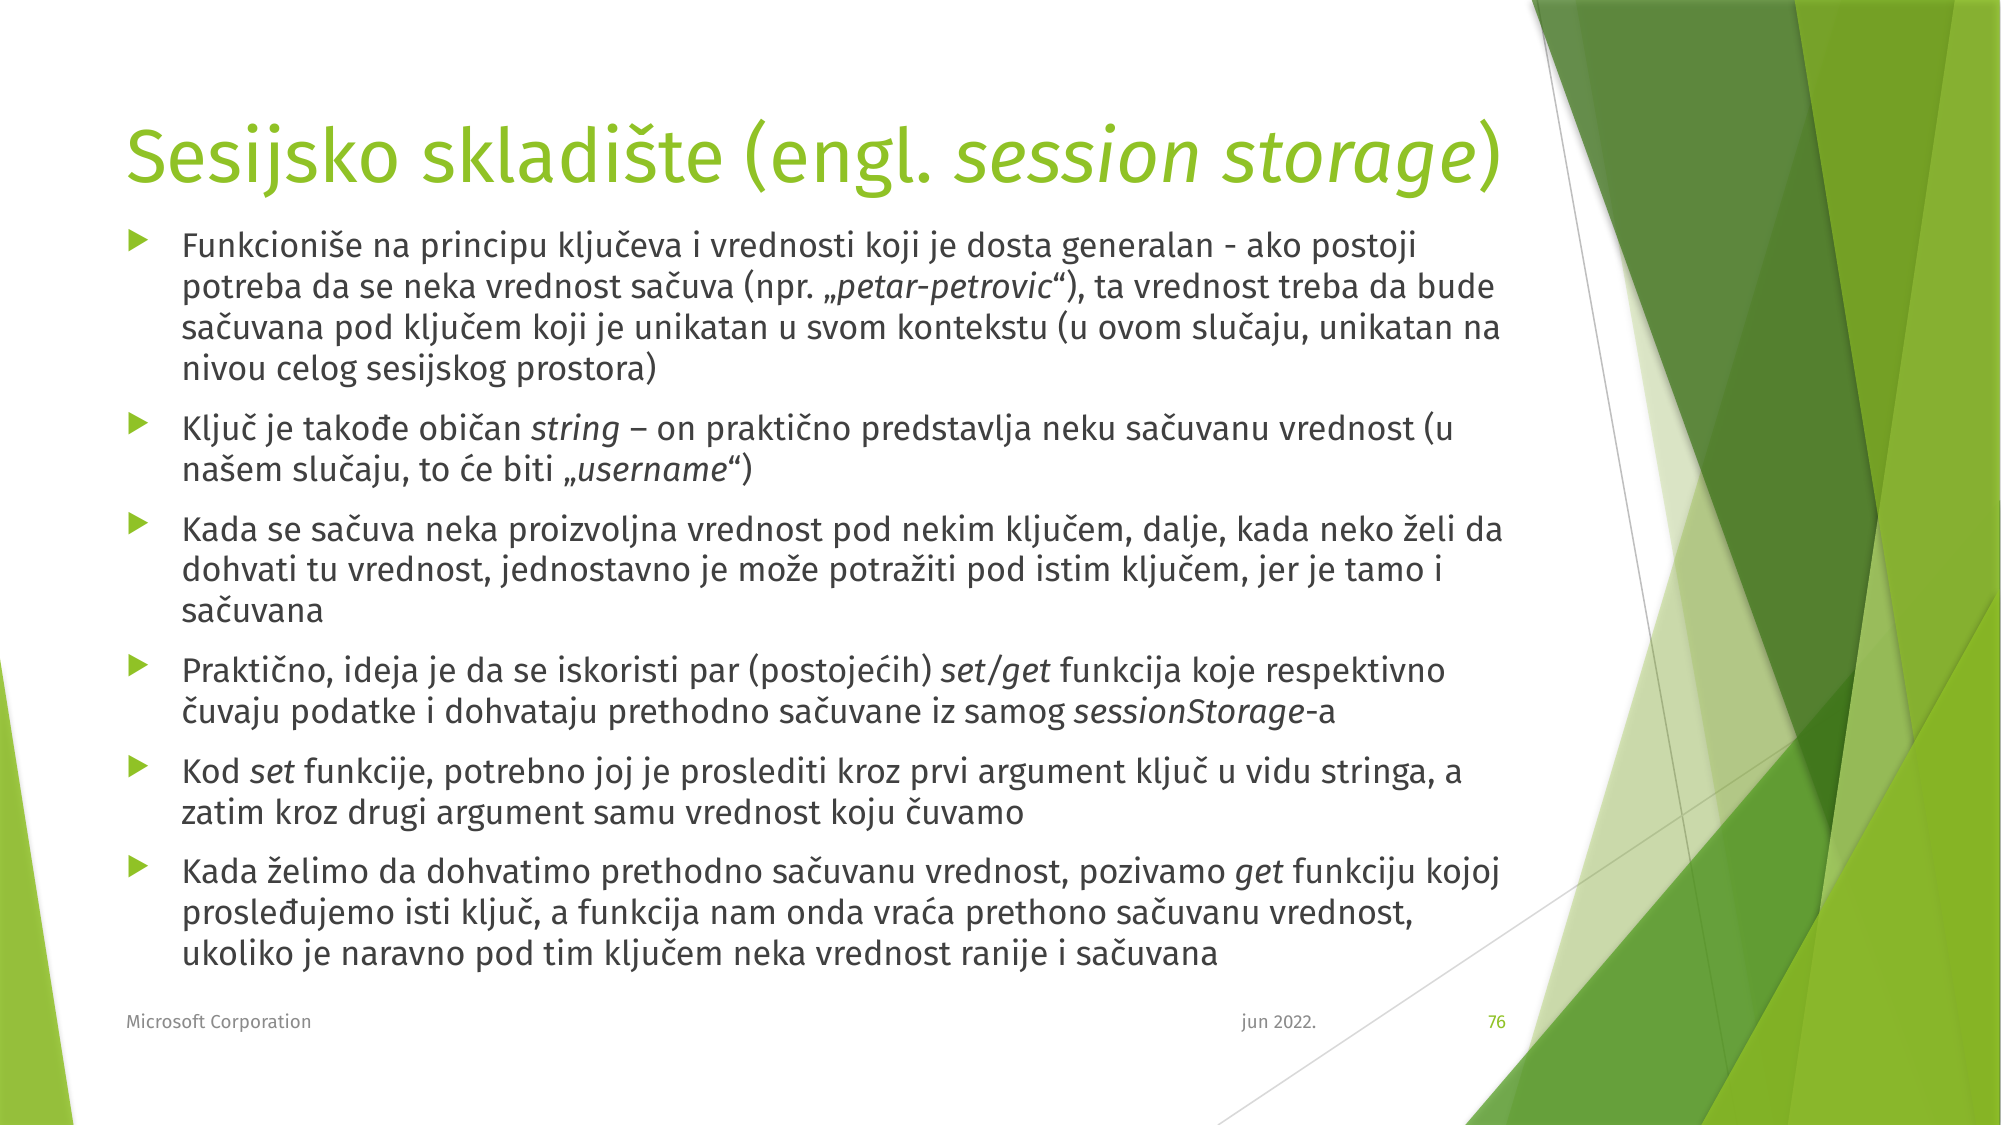

# Sesijsko skladište (engl. session storage)
Funkcioniše na principu ključeva i vrednosti koji je dosta generalan - ako postoji potreba da se neka vrednost sačuva (npr. „petar-petrovic“), ta vrednost treba da bude sačuvana pod ključem koji je unikatan u svom kontekstu (u ovom slučaju, unikatan na nivou celog sesijskog prostora)
Ključ je takođe običan string – on praktično predstavlja neku sačuvanu vrednost (u našem slučaju, to će biti „username“)
Kada se sačuva neka proizvoljna vrednost pod nekim ključem, dalje, kada neko želi da dohvati tu vrednost, jednostavno je može potražiti pod istim ključem, jer je tamo i sačuvana
Praktično, ideja je da se iskoristi par (postojećih) set/get funkcija koje respektivno čuvaju podatke i dohvataju prethodno sačuvane iz samog sessionStorage-a
Kod set funkcije, potrebno joj je proslediti kroz prvi argument ključ u vidu stringa, a zatim kroz drugi argument samu vrednost koju čuvamo
Kada želimo da dohvatimo prethodno sačuvanu vrednost, pozivamo get funkciju kojoj prosleđujemo isti ključ, a funkcija nam onda vraća prethono sačuvanu vrednost, ukoliko je naravno pod tim ključem neka vrednost ranije i sačuvana
Microsoft Corporation
jun 2022.
76